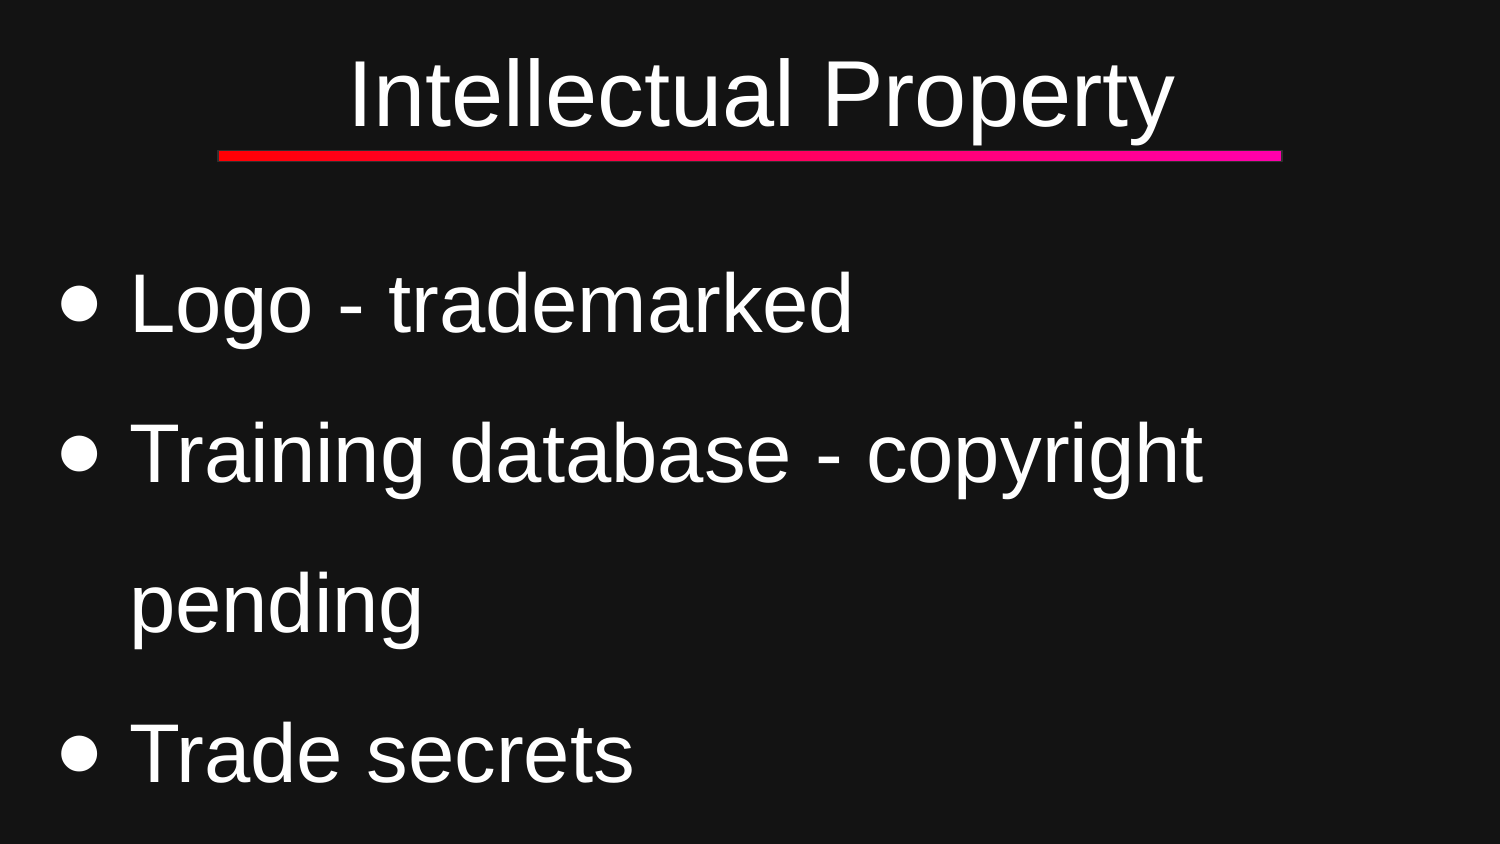

# Intellectual Property

Logo - trademarked
Training database - copyright pending
Trade secrets